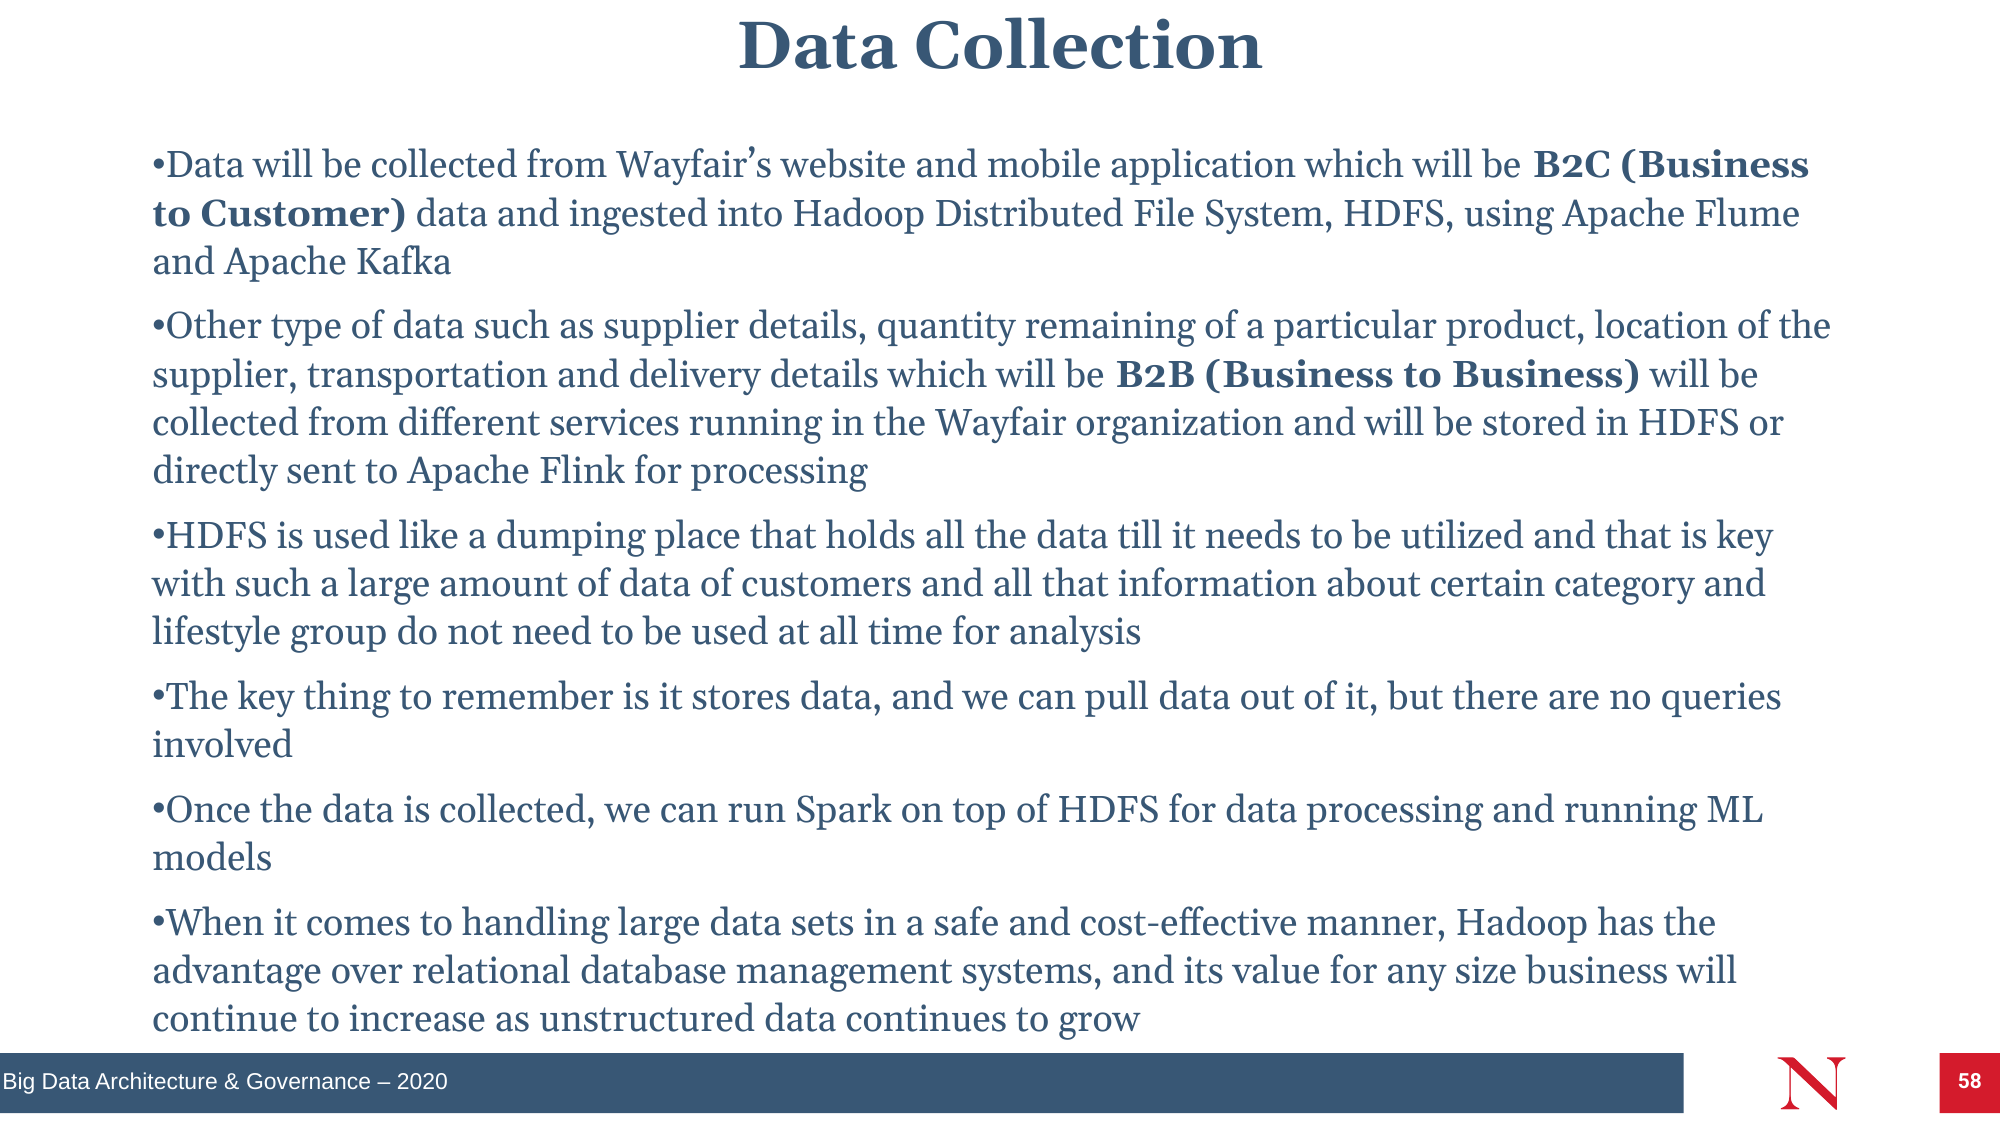

# Data Collection
Data will be collected from Wayfair’s website and mobile application which will be B2C (Business to Customer) data and ingested into Hadoop Distributed File System, HDFS, using Apache Flume and Apache Kafka
Other type of data such as supplier details, quantity remaining of a particular product, location of the supplier, transportation and delivery details which will be B2B (Business to Business) will be collected from different services running in the Wayfair organization and will be stored in HDFS or directly sent to Apache Flink for processing
HDFS is used like a dumping place that holds all the data till it needs to be utilized and that is key with such a large amount of data of customers and all that information about certain category and lifestyle group do not need to be used at all time for analysis
The key thing to remember is it stores data, and we can pull data out of it, but there are no queries involved
Once the data is collected, we can run Spark on top of HDFS for data processing and running ML models
When it comes to handling large data sets in a safe and cost-effective manner, Hadoop has the advantage over relational database management systems, and its value for any size business will continue to increase as unstructured data continues to grow